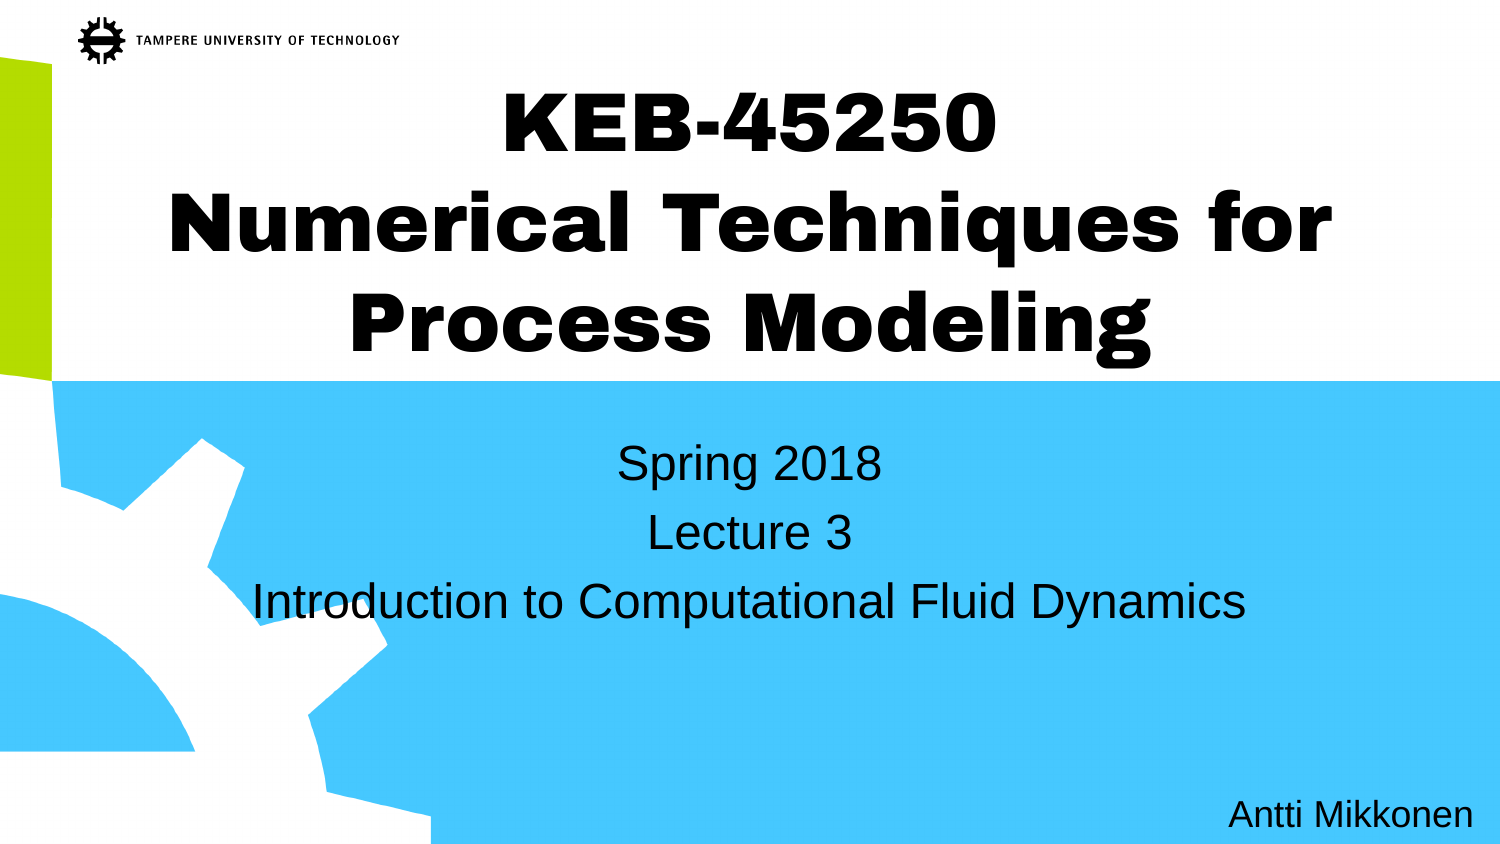

# KEB-45250 Numerical Techniques for Process Modeling
Spring 2018
Lecture 3
Introduction to Computational Fluid Dynamics

Antti Mikkonen